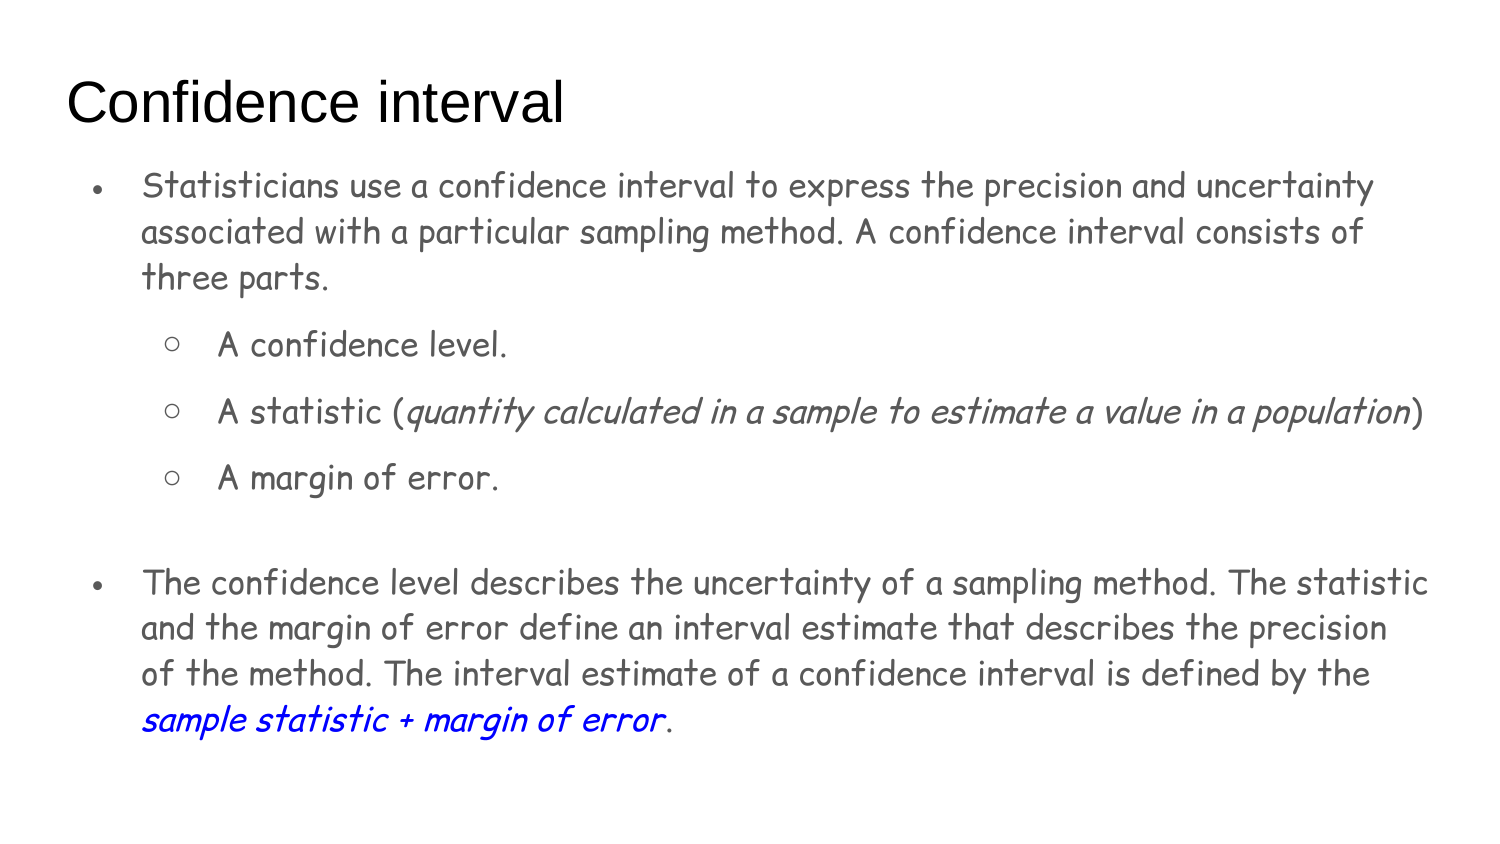

# Confidence interval
Statisticians use a confidence interval to express the precision and uncertainty associated with a particular sampling method. A confidence interval consists of three parts.
A confidence level.
A statistic (quantity calculated in a sample to estimate a value in a population)
A margin of error.

The confidence level describes the uncertainty of a sampling method. The statistic and the margin of error define an interval estimate that describes the precision of the method. The interval estimate of a confidence interval is defined by the sample statistic + margin of error.